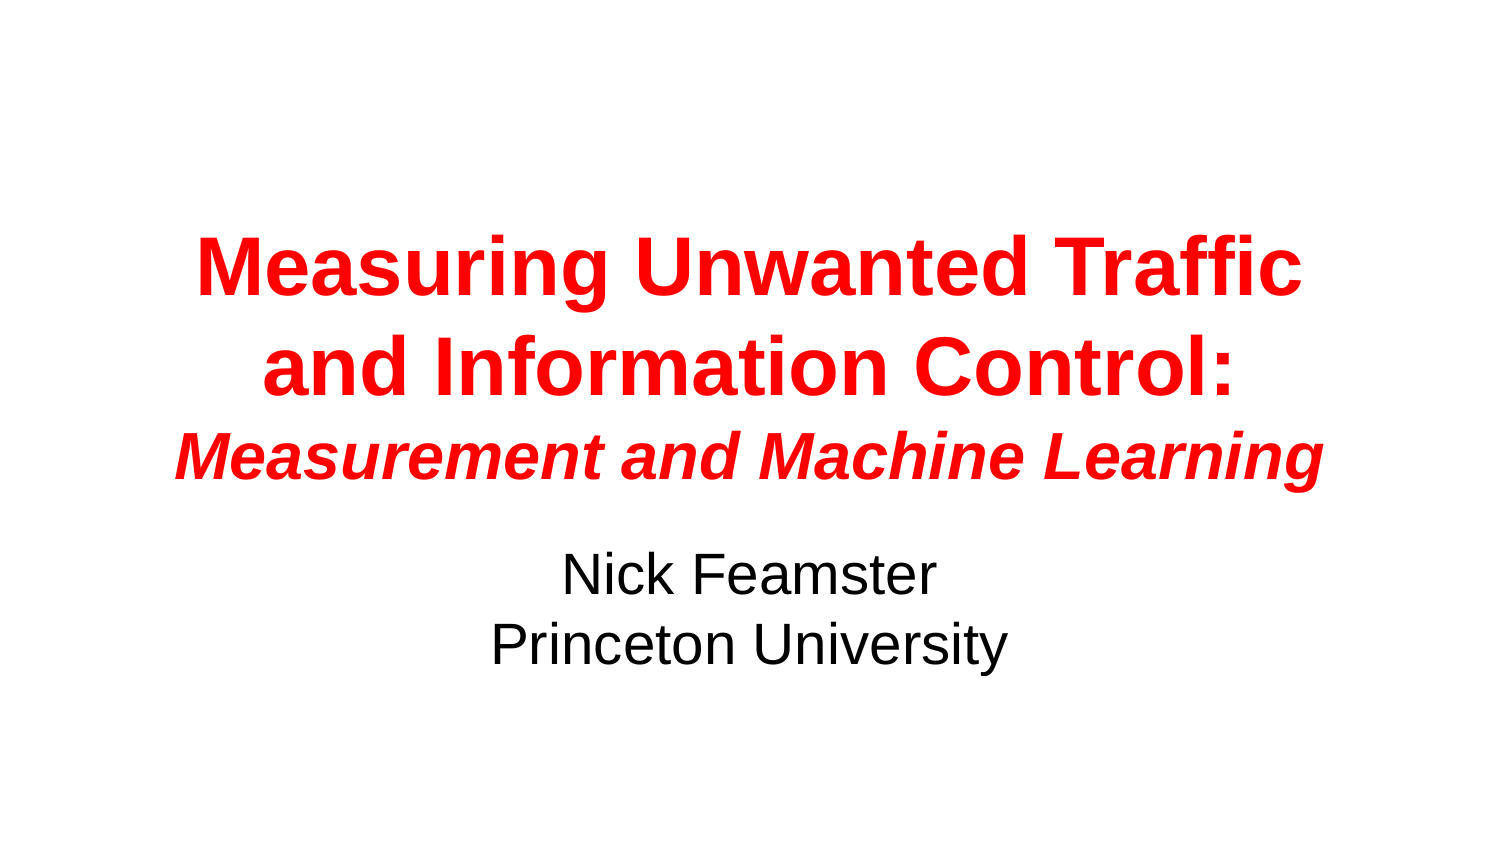

# Measuring Unwanted Traffic and Information Control: Measurement and Machine Learning
Nick Feamster
Princeton University